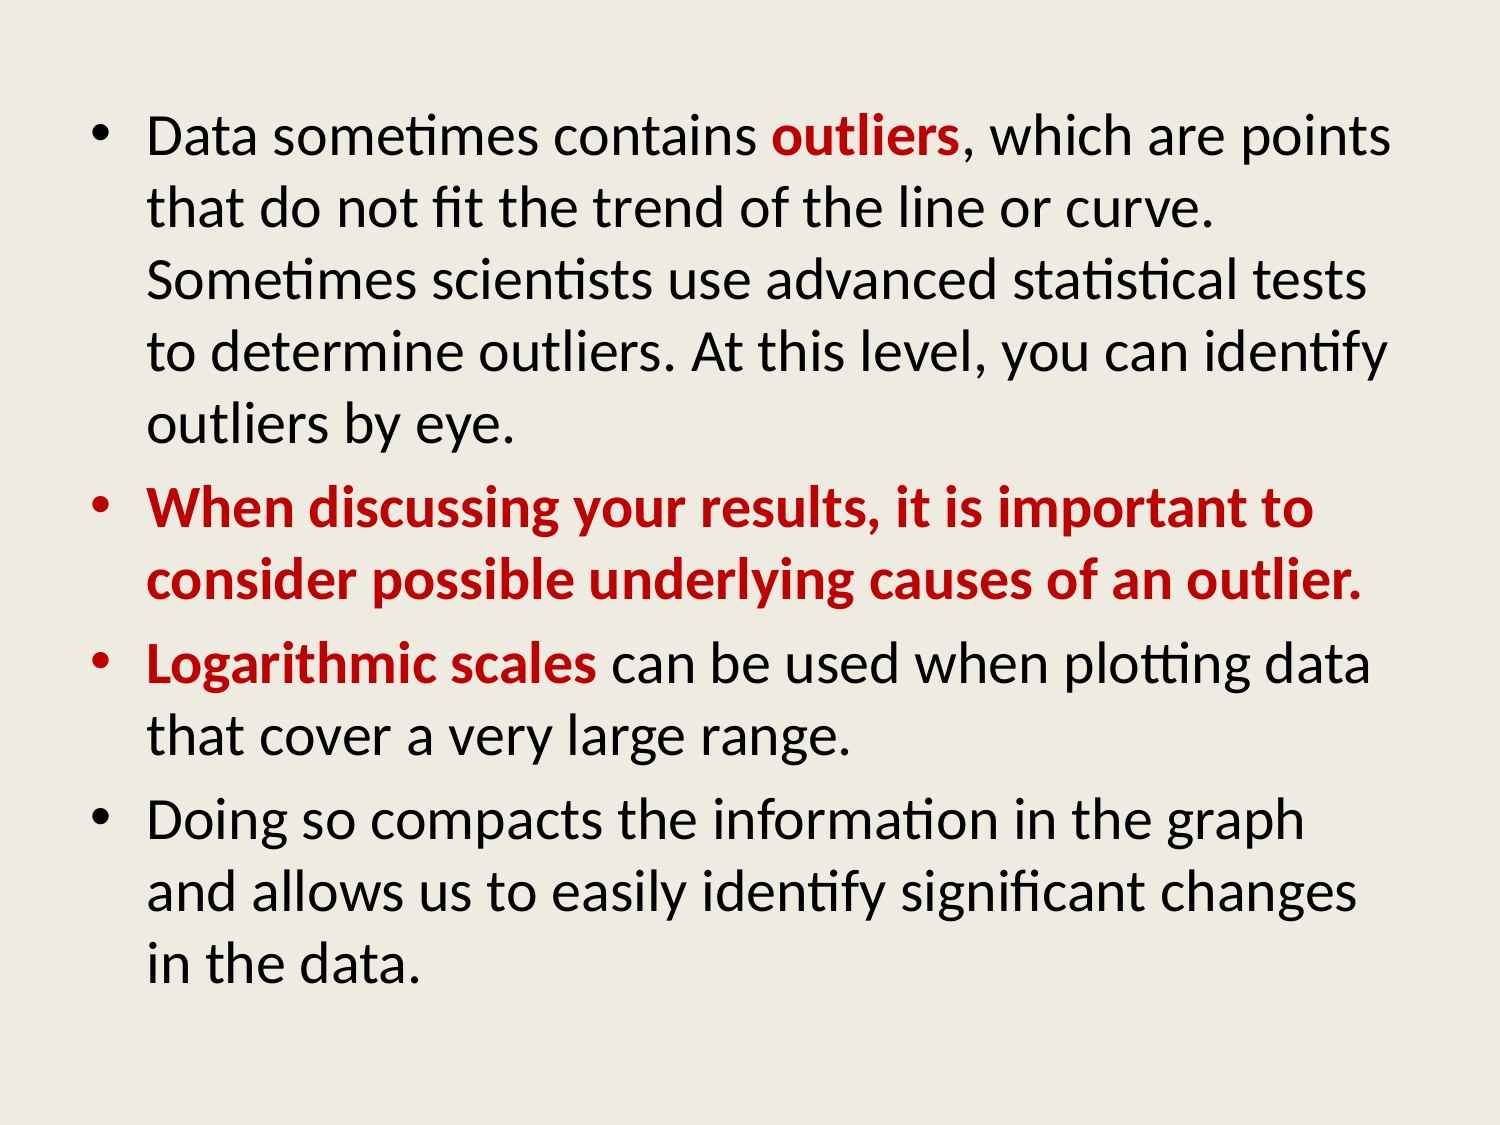

Data sometimes contains outliers, which are points that do not fit the trend of the line or curve. Sometimes scientists use advanced statistical tests to determine outliers. At this level, you can identify outliers by eye.
When discussing your results, it is important to consider possible underlying causes of an outlier.
Logarithmic scales can be used when plotting data that cover a very large range.
Doing so compacts the information in the graph and allows us to easily identify significant changes in the data.